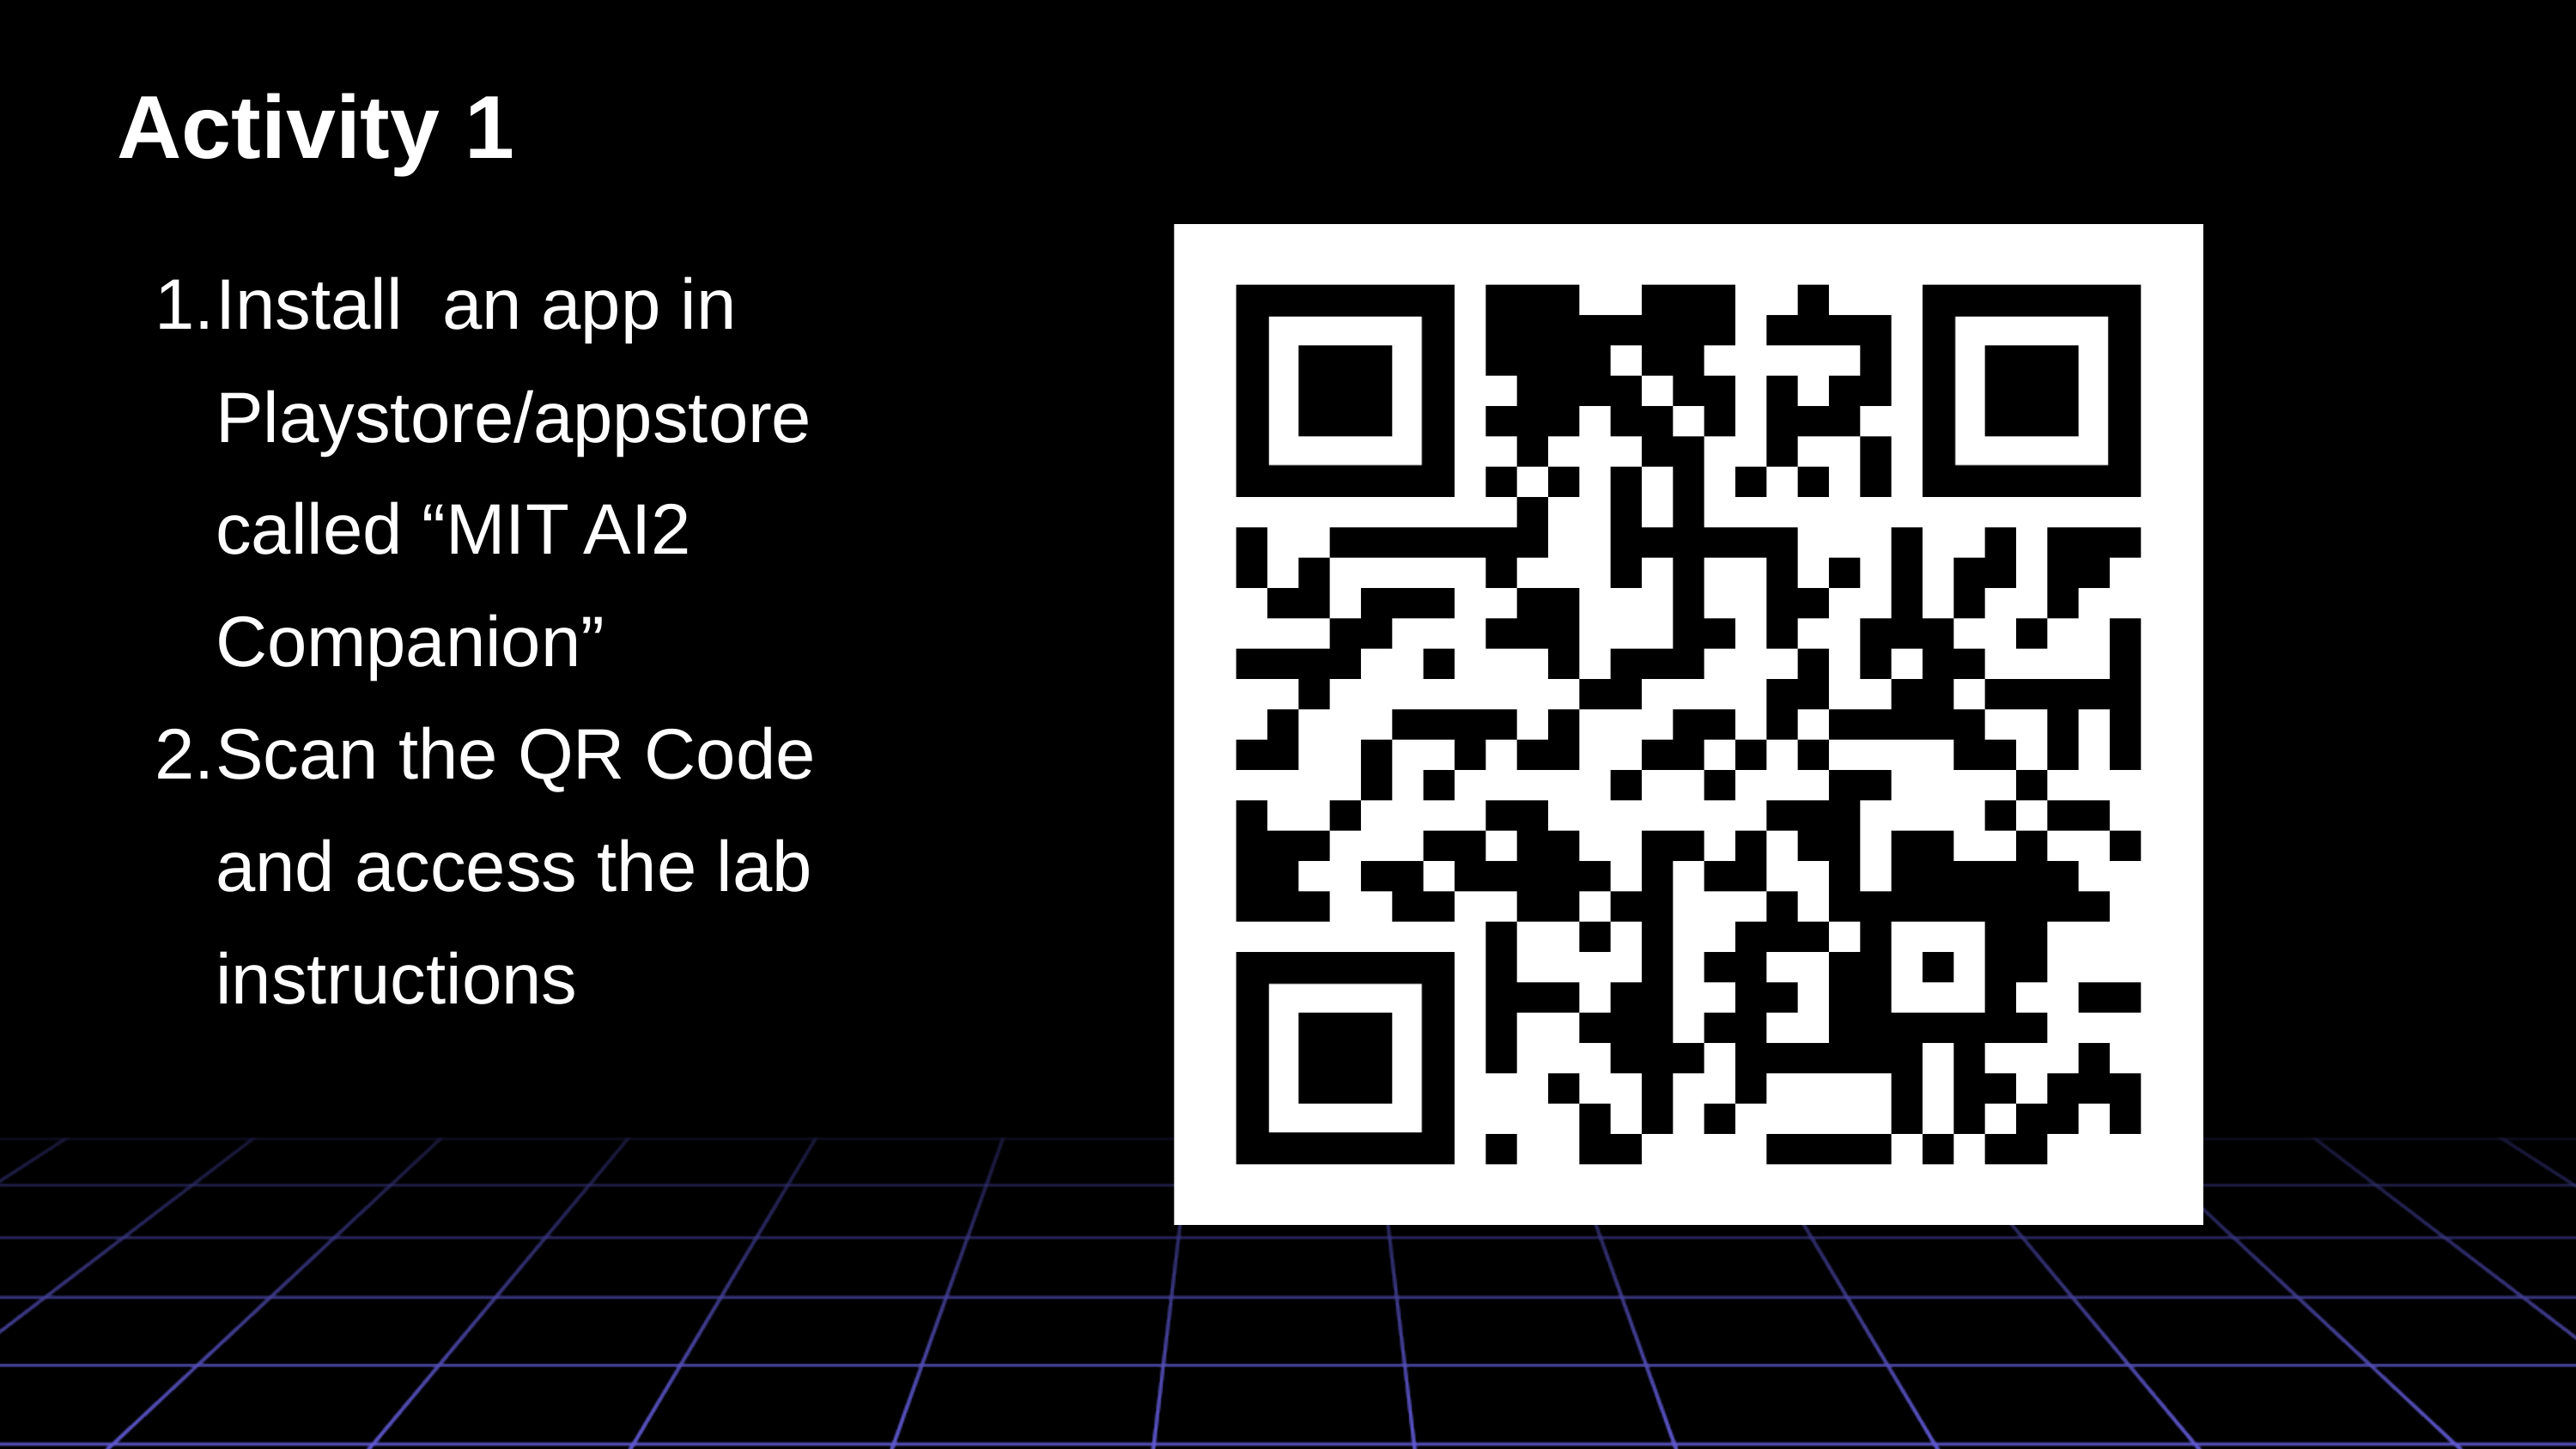

Activity 1

Install  an app in Playstore/appstore called “MIT AI2 Companion”
Scan the QR Code and access the lab instructions